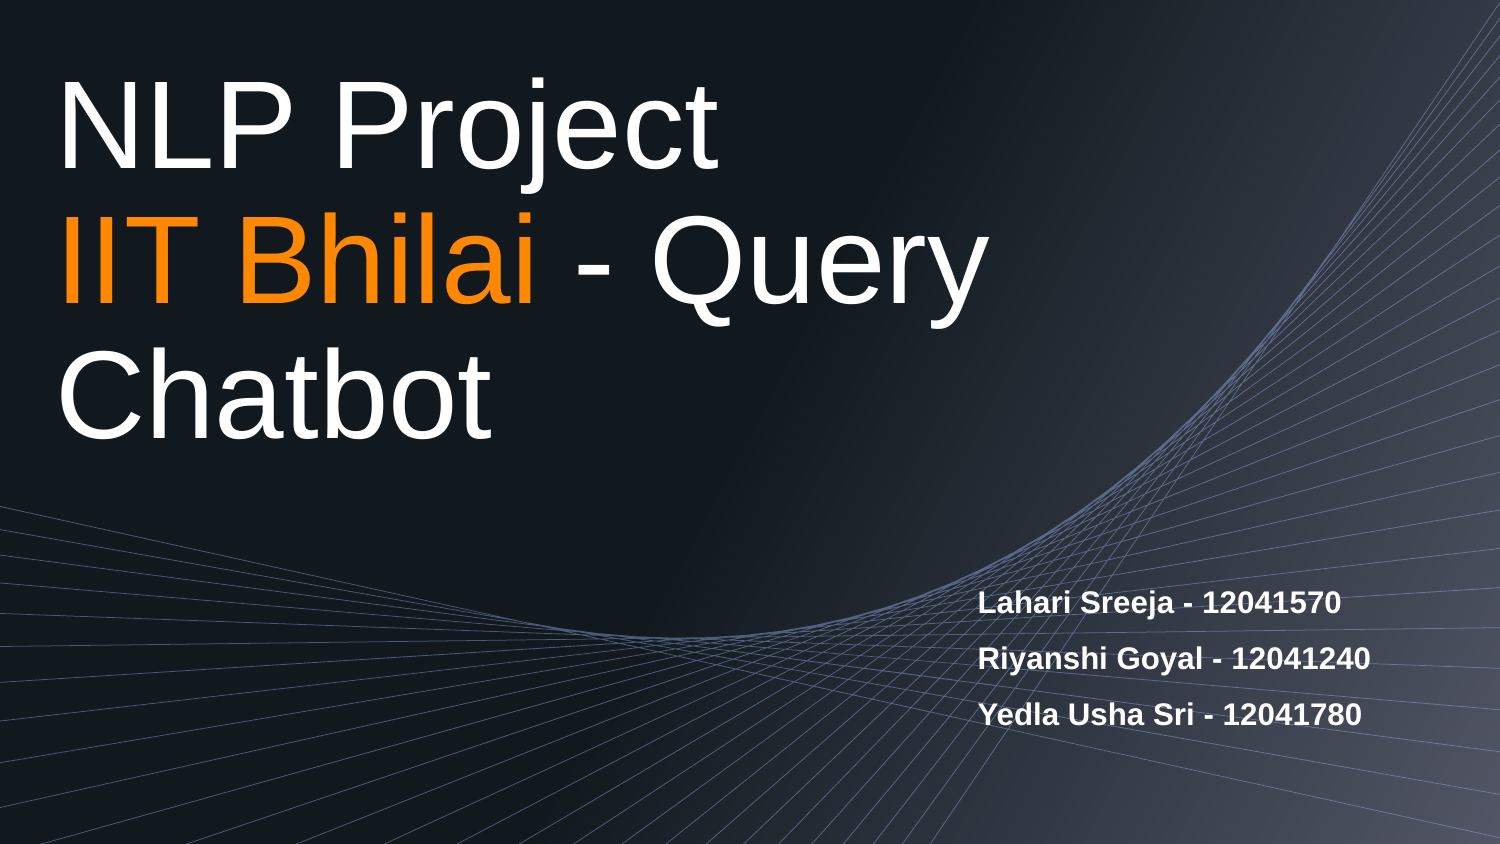

# NLP Project
IIT Bhilai - Query Chatbot
Lahari Sreeja - 12041570
Riyanshi Goyal - 12041240
Yedla Usha Sri - 12041780